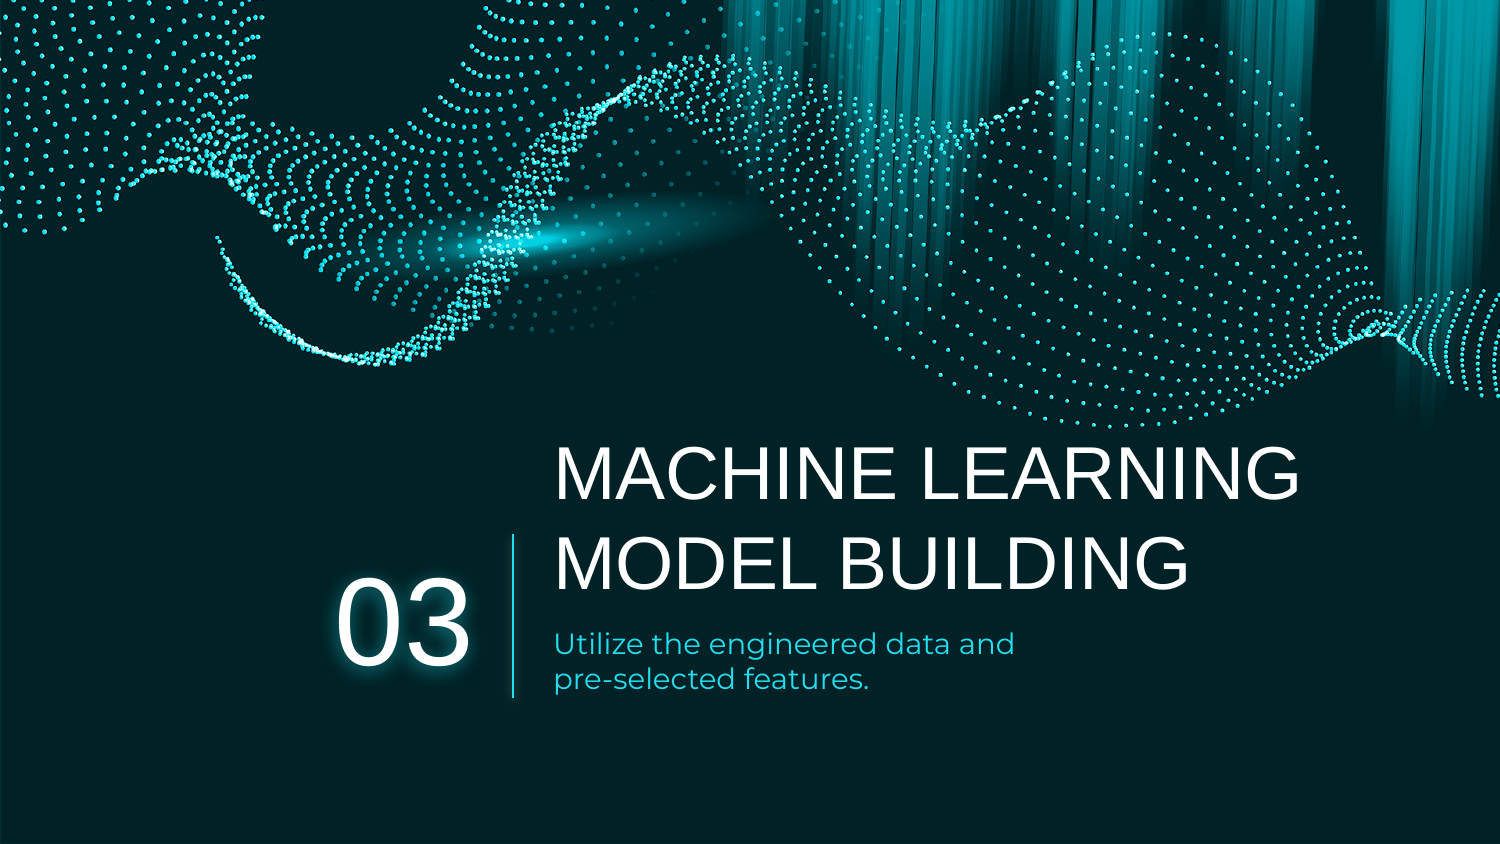

# MACHINE LEARNING MODEL BUILDING
03
Utilize the engineered data and pre-selected features.